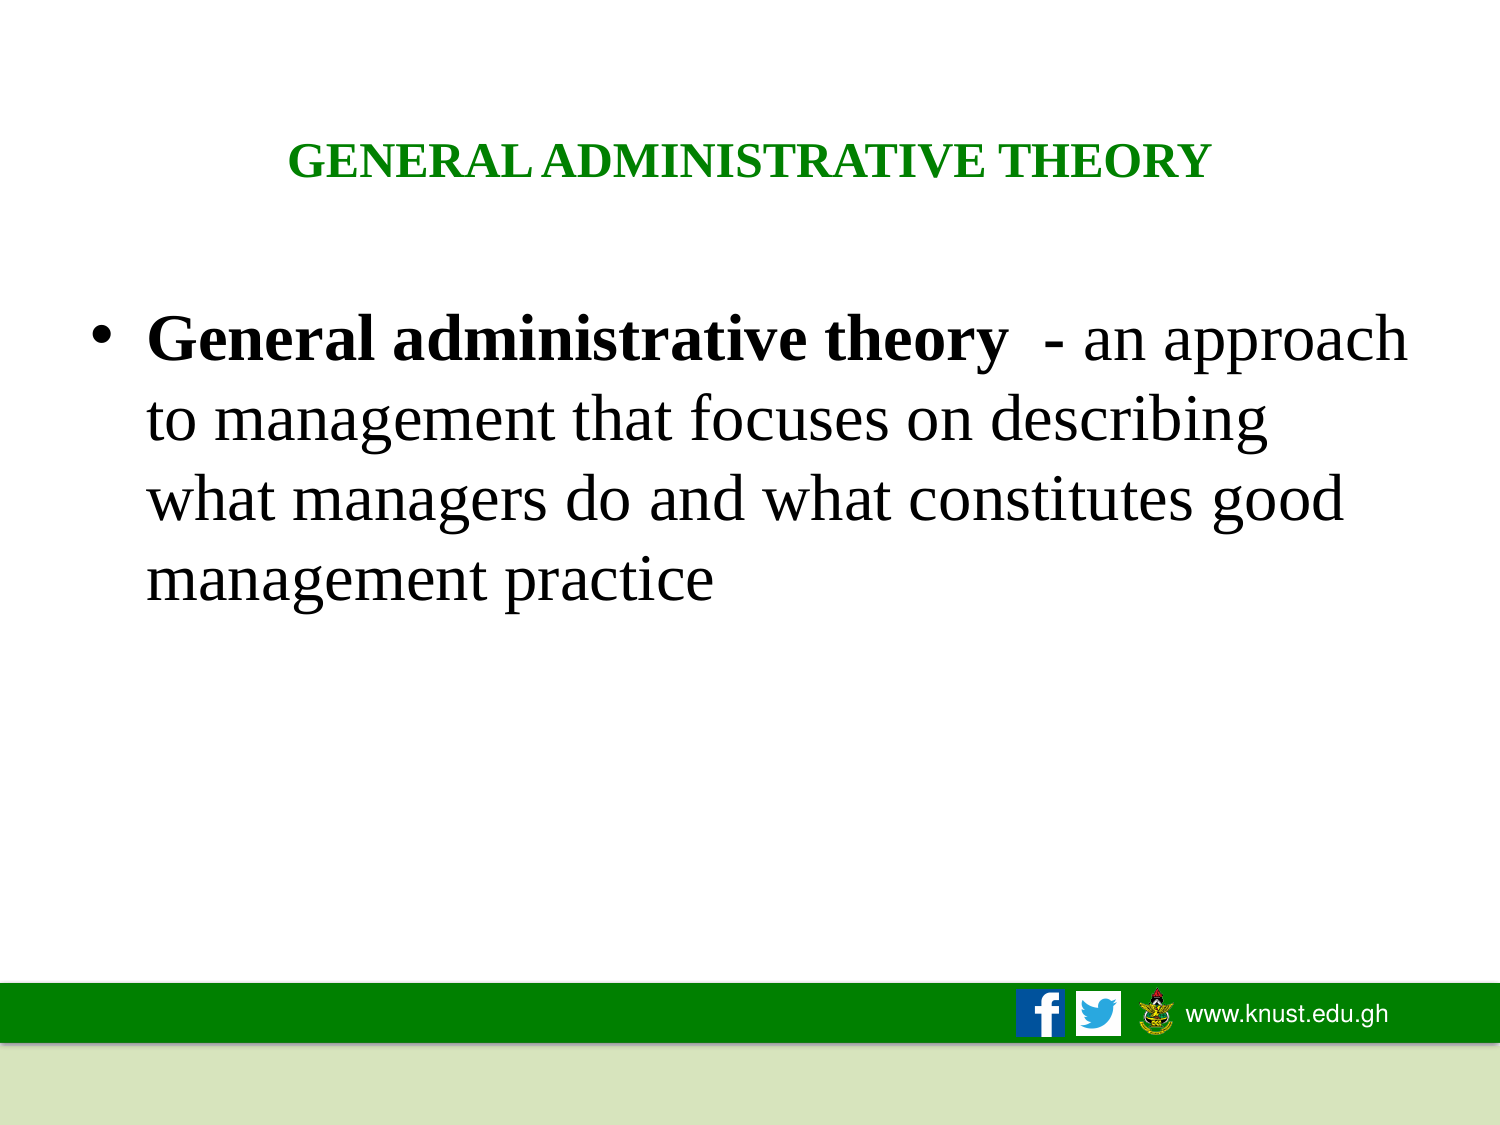

# GENERAL ADMINISTRATIVE THEORY
General administrative theory  - an approach to management that focuses on describing what managers do and what constitutes good management practice